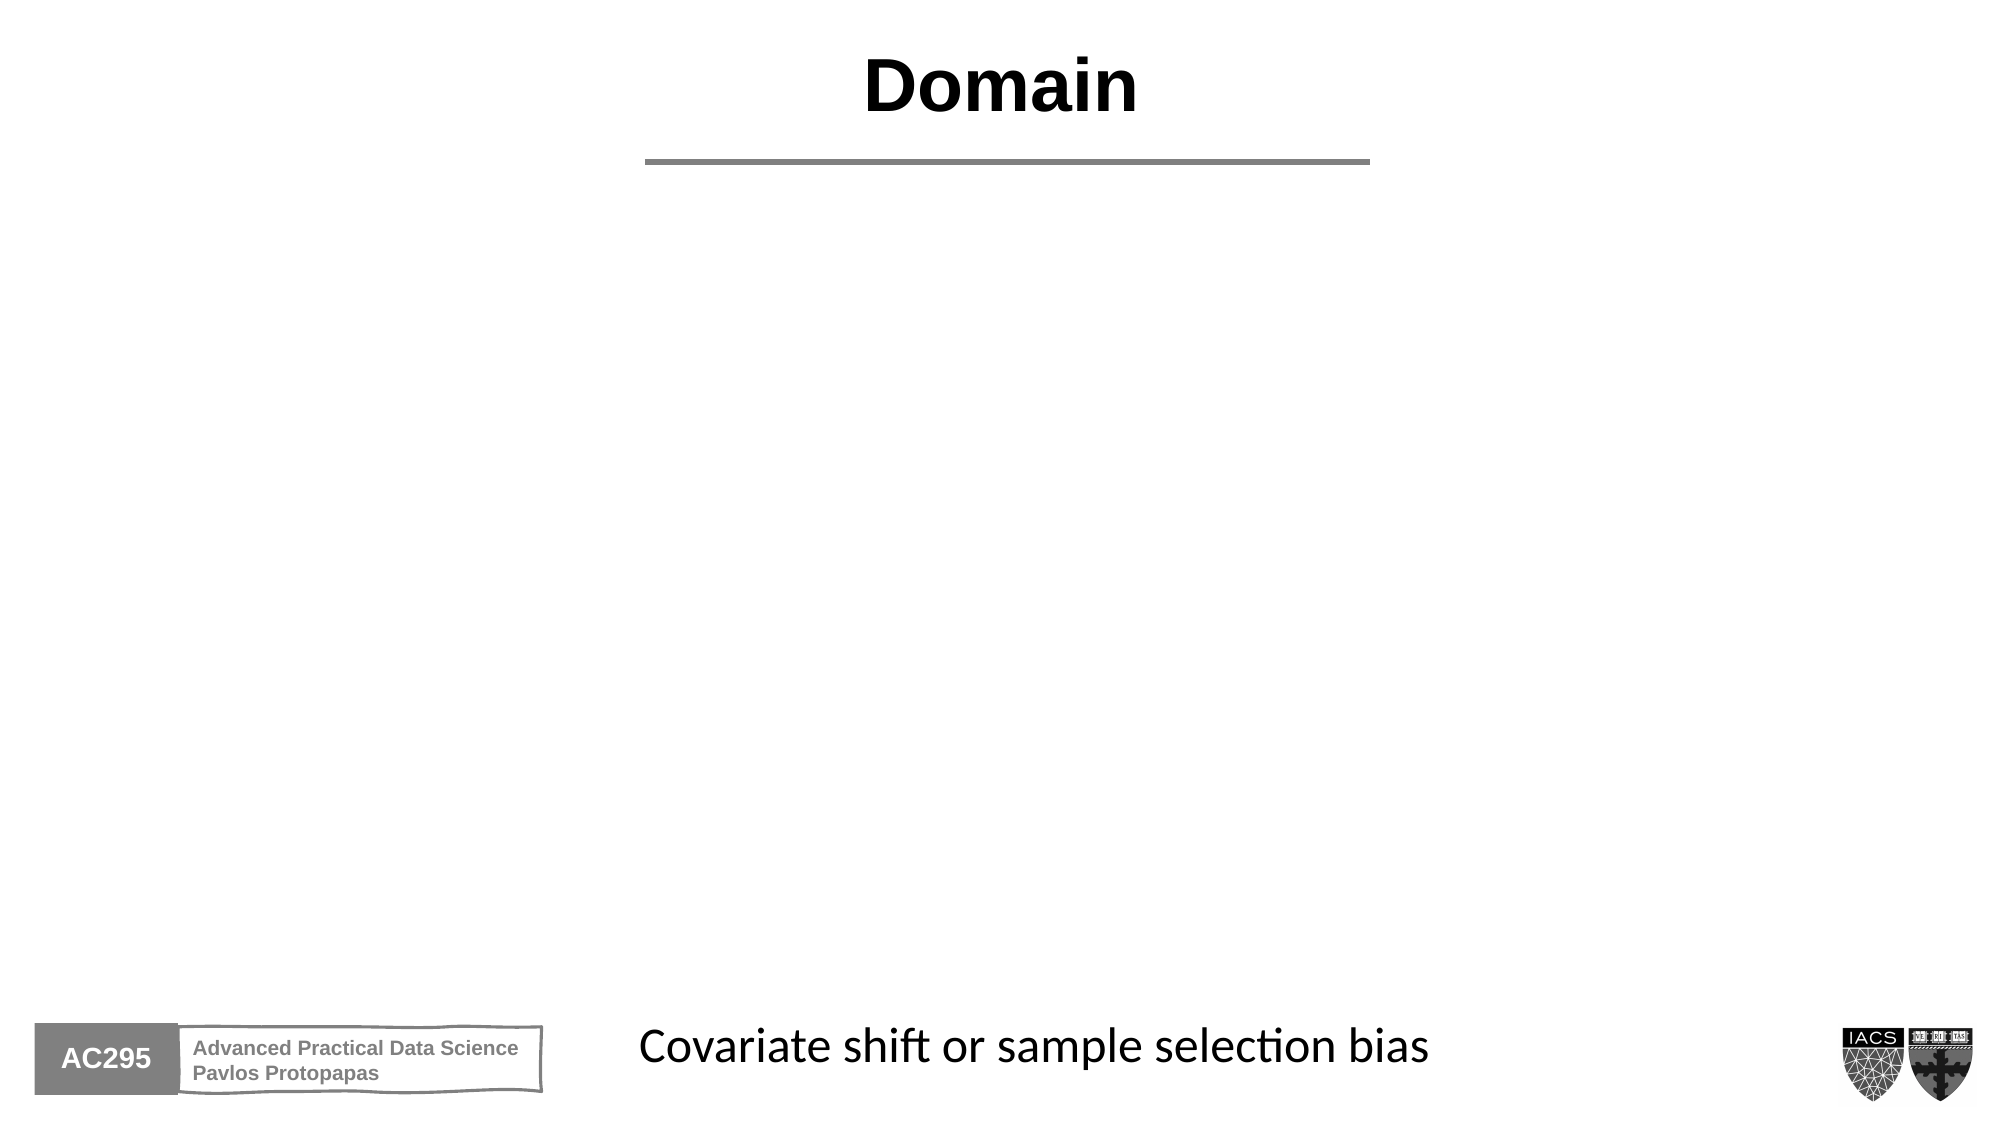

Domain
Covariate shift or sample selection bias